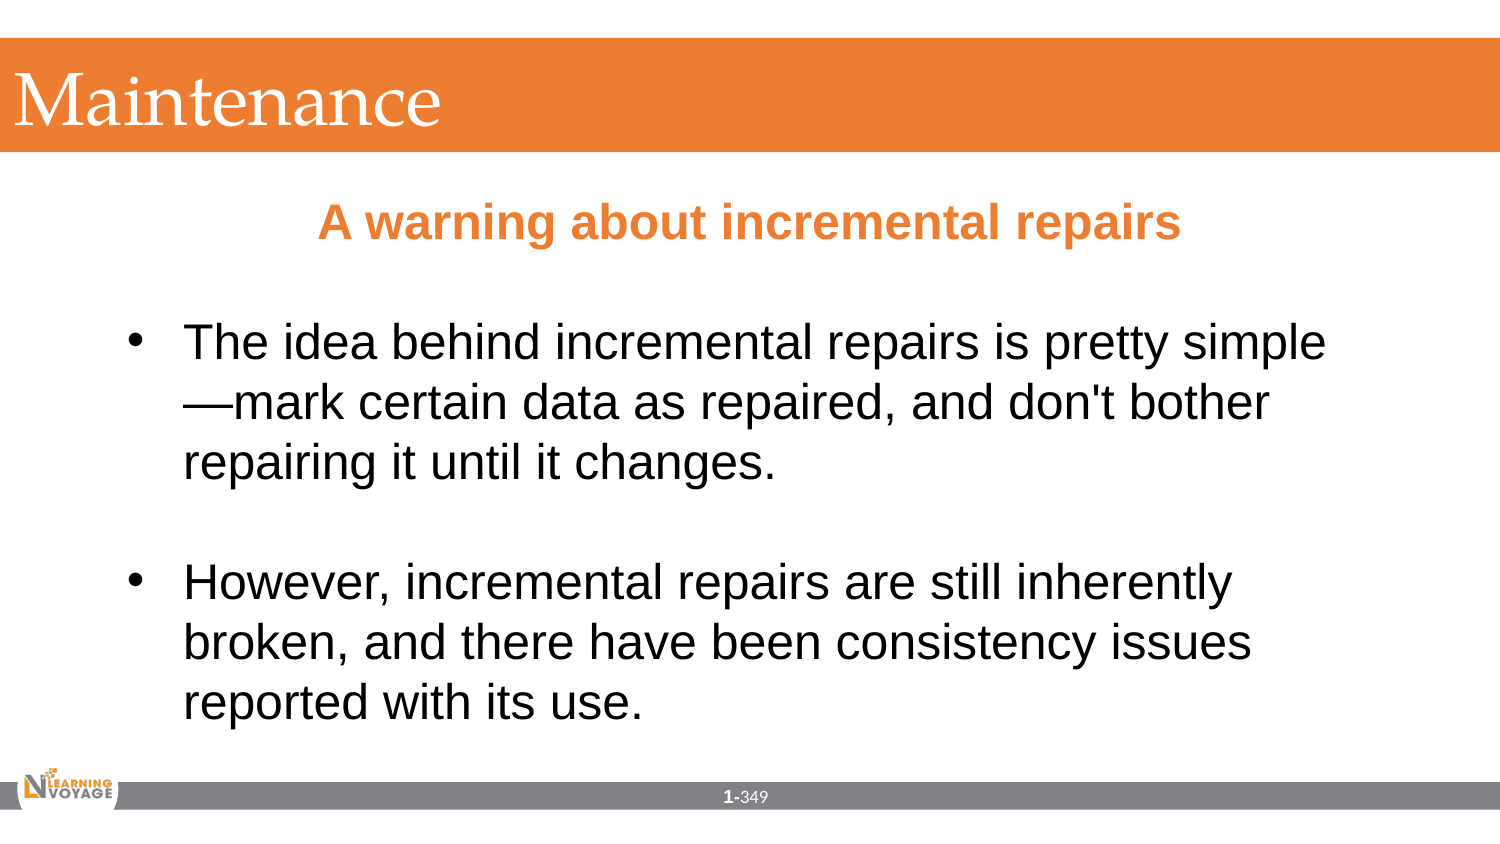

Maintenance
A warning about incremental repairs

The idea behind incremental repairs is pretty simple—mark certain data as repaired, and don't bother repairing it until it changes.

However, incremental repairs are still inherently broken, and there have been consistency issues reported with its use.
1-349